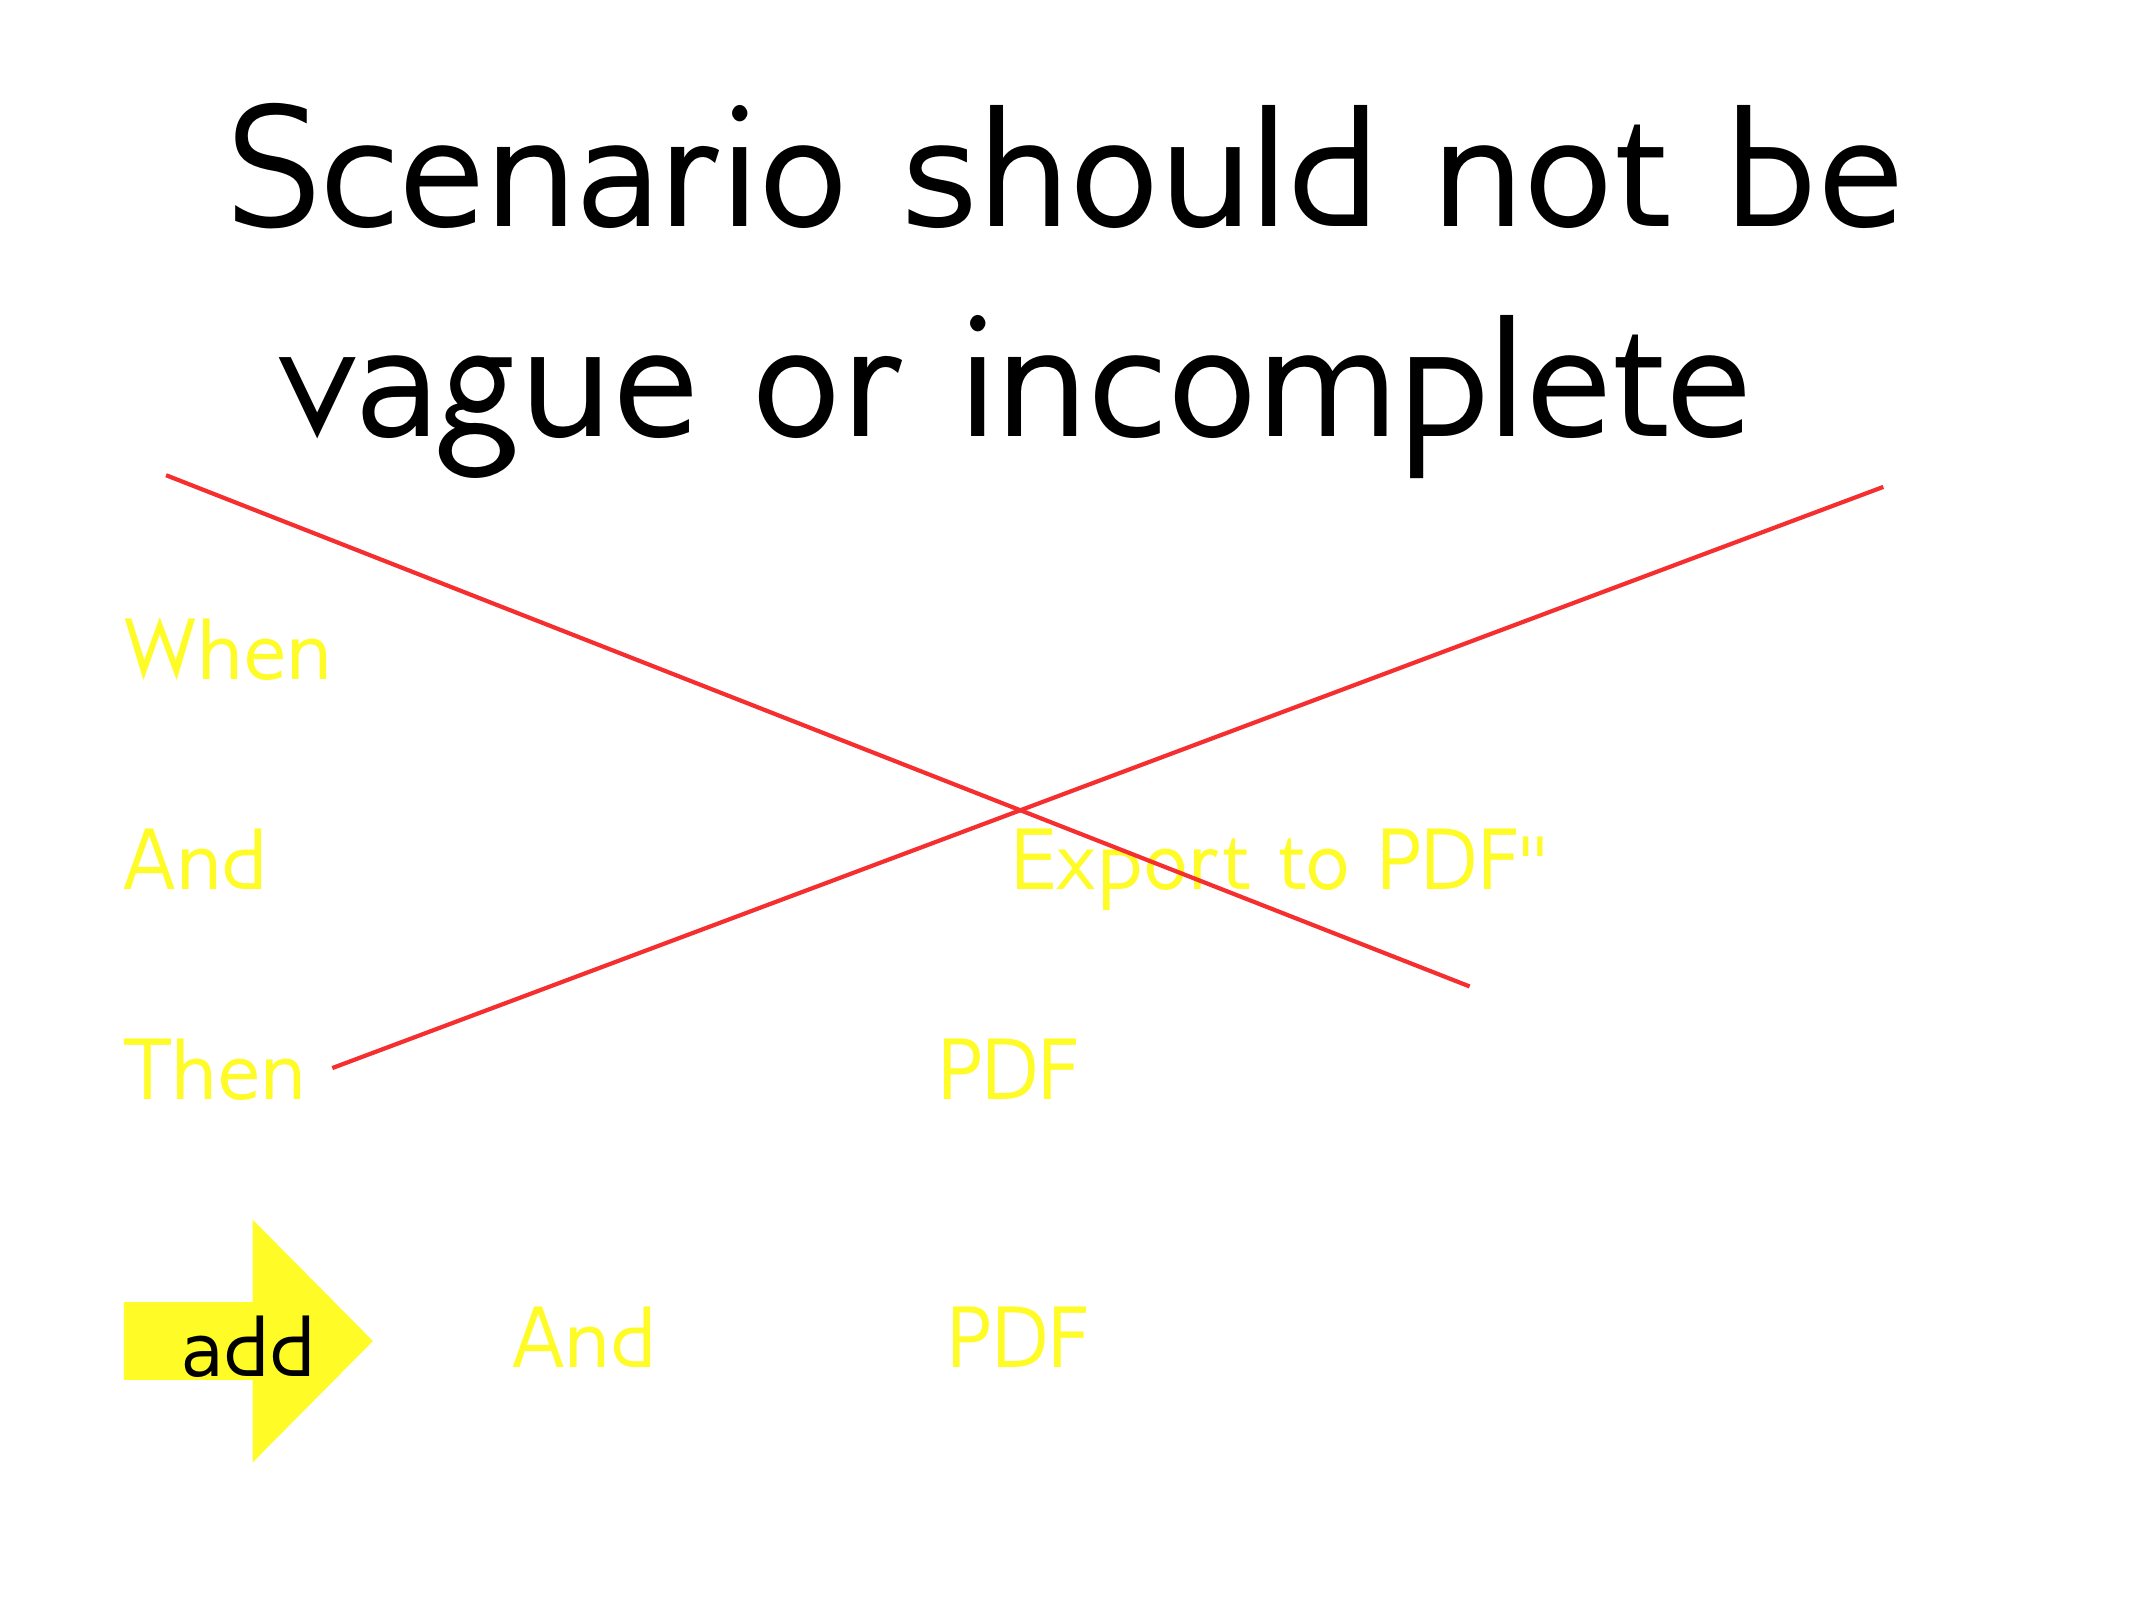

# Scenario should not be vague or incomplete

When I select the "view details" option at the
          "Member list"
And I select the option "Export to PDF" at the
	   "Member view"
Then I can generate a PDF report about the
        selected Member details

 And View a PDF file with the member
        personal details, including age "48", …
add